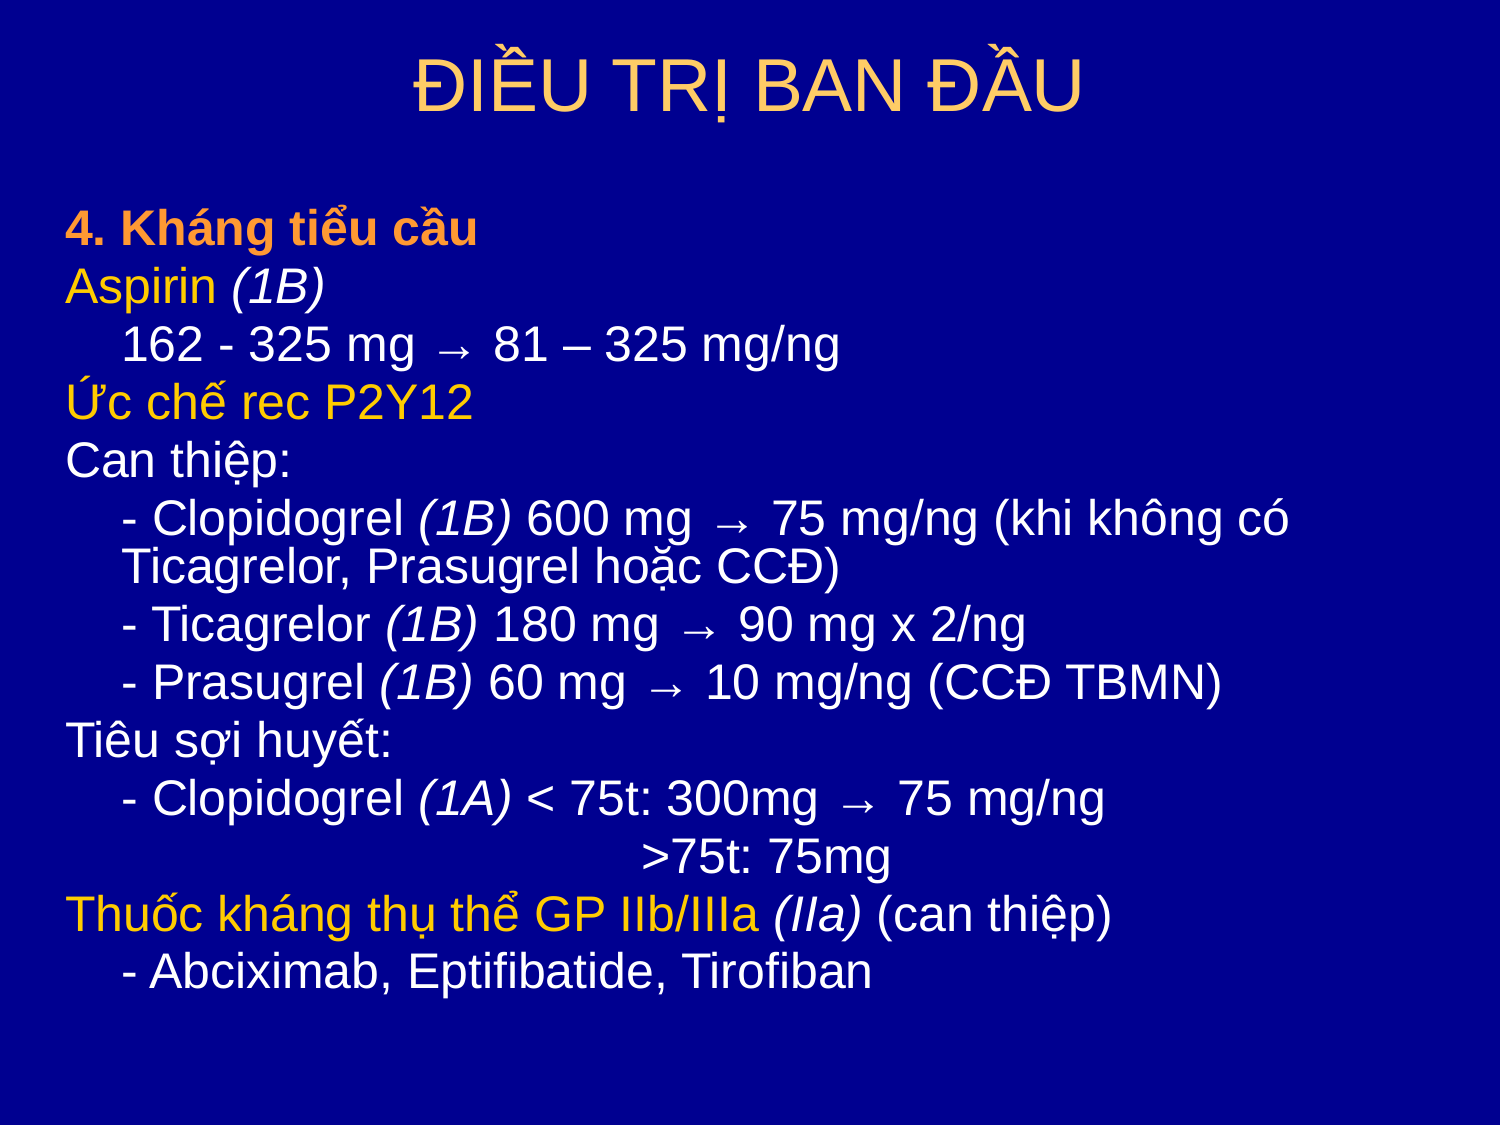

# ĐIỀU TRỊ BAN ĐẦU
4. Kháng tiểu cầu
Aspirin (1B)
 	162 - 325 mg → 81 – 325 mg/ng
Ức chế rec P2Y12
Can thiệp:
 	- Clopidogrel (1B) 600 mg → 75 mg/ng (khi không có Ticagrelor, Prasugrel hoặc CCĐ)
 	- Ticagrelor (1B) 180 mg → 90 mg x 2/ng
	- Prasugrel (1B) 60 mg → 10 mg/ng (CCĐ TBMN)
Tiêu sợi huyết:
 	- Clopidogrel (1A) < 75t: 300mg → 75 mg/ng
				     >75t: 75mg
Thuốc kháng thụ thể GP IIb/IIIa (IIa) (can thiệp)
 	- Abciximab, Eptifibatide, Tirofiban